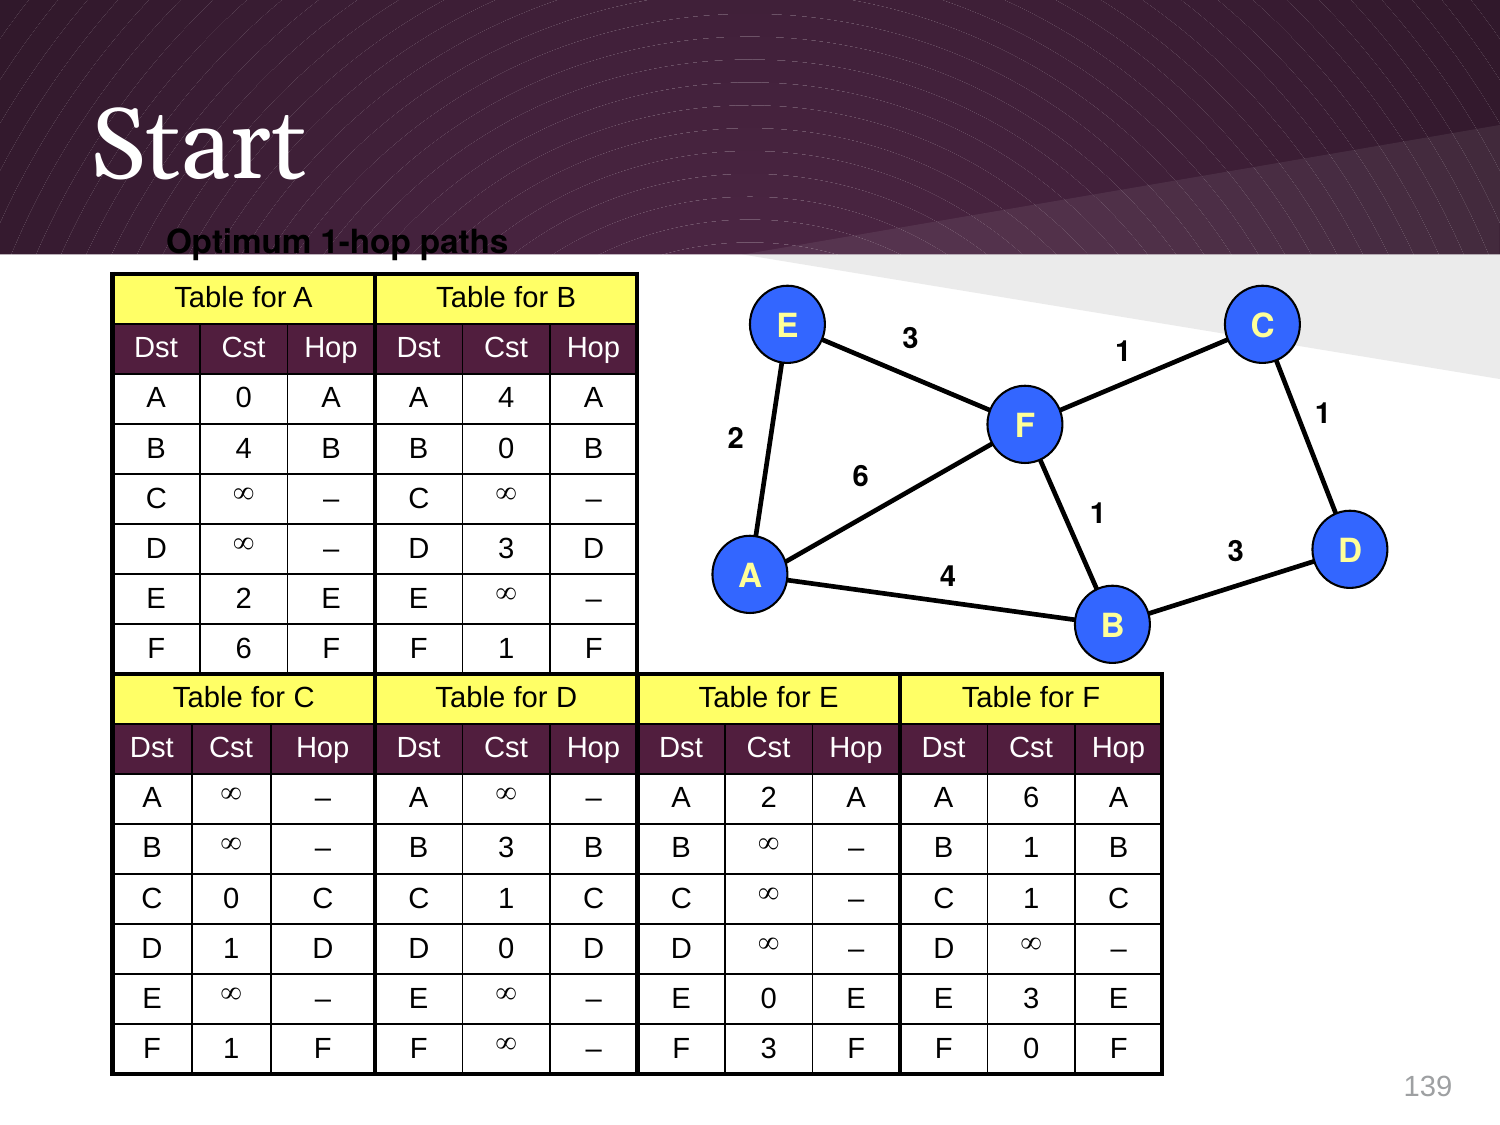

# Start
Optimum 1-hop paths

| Table for A |  |  |
| --- | --- | --- |
| Dst | Cst | Hop |
| A | 0 | A |
| B | 4 | B |
| C | ∞ | – |
| D | ∞ | – |
| E | 2 | E |
| F | 6 | F |
| Table for B |  |  |
| --- | --- | --- |
| Dst | Cst | Hop |
| A | 4 | A |
| B | 0 | B |
| C | ∞ | – |
| D | 3 | D |
| E | ∞ | – |
| F | 1 | F |
E
C
3

1

F
1
2

6
1
D
3
A
4

B
| Table for C |  |  |
| --- | --- | --- |
| Dst | Cst | Hop |
| A | ∞ | – |
| B | ∞ | – |
| C | 0 | C |
| D | 1 | D |
| E | ∞ | – |
| F | 1 | F |
| Table for D |  |  |
| --- | --- | --- |
| Dst | Cst | Hop |
| A | ∞ | – |
| B | 3 | B |
| C | 1 | C |
| D | 0 | D |
| E | ∞ | – |
| F | ∞ | – |
| Table for E |  |  |
| --- | --- | --- |
| Dst | Cst | Hop |
| A | 2 | A |
| B | ∞ | – |
| C | ∞ | – |
| D | ∞ | – |
| E | 0 | E |
| F | 3 | F |
| Table for F |  |  |
| --- | --- | --- |
| Dst | Cst | Hop |
| A | 6 | A |
| B | 1 | B |
| C | 1 | C |
| D | ∞ | – |
| E | 3 | E |
| F | 0 | F |
139